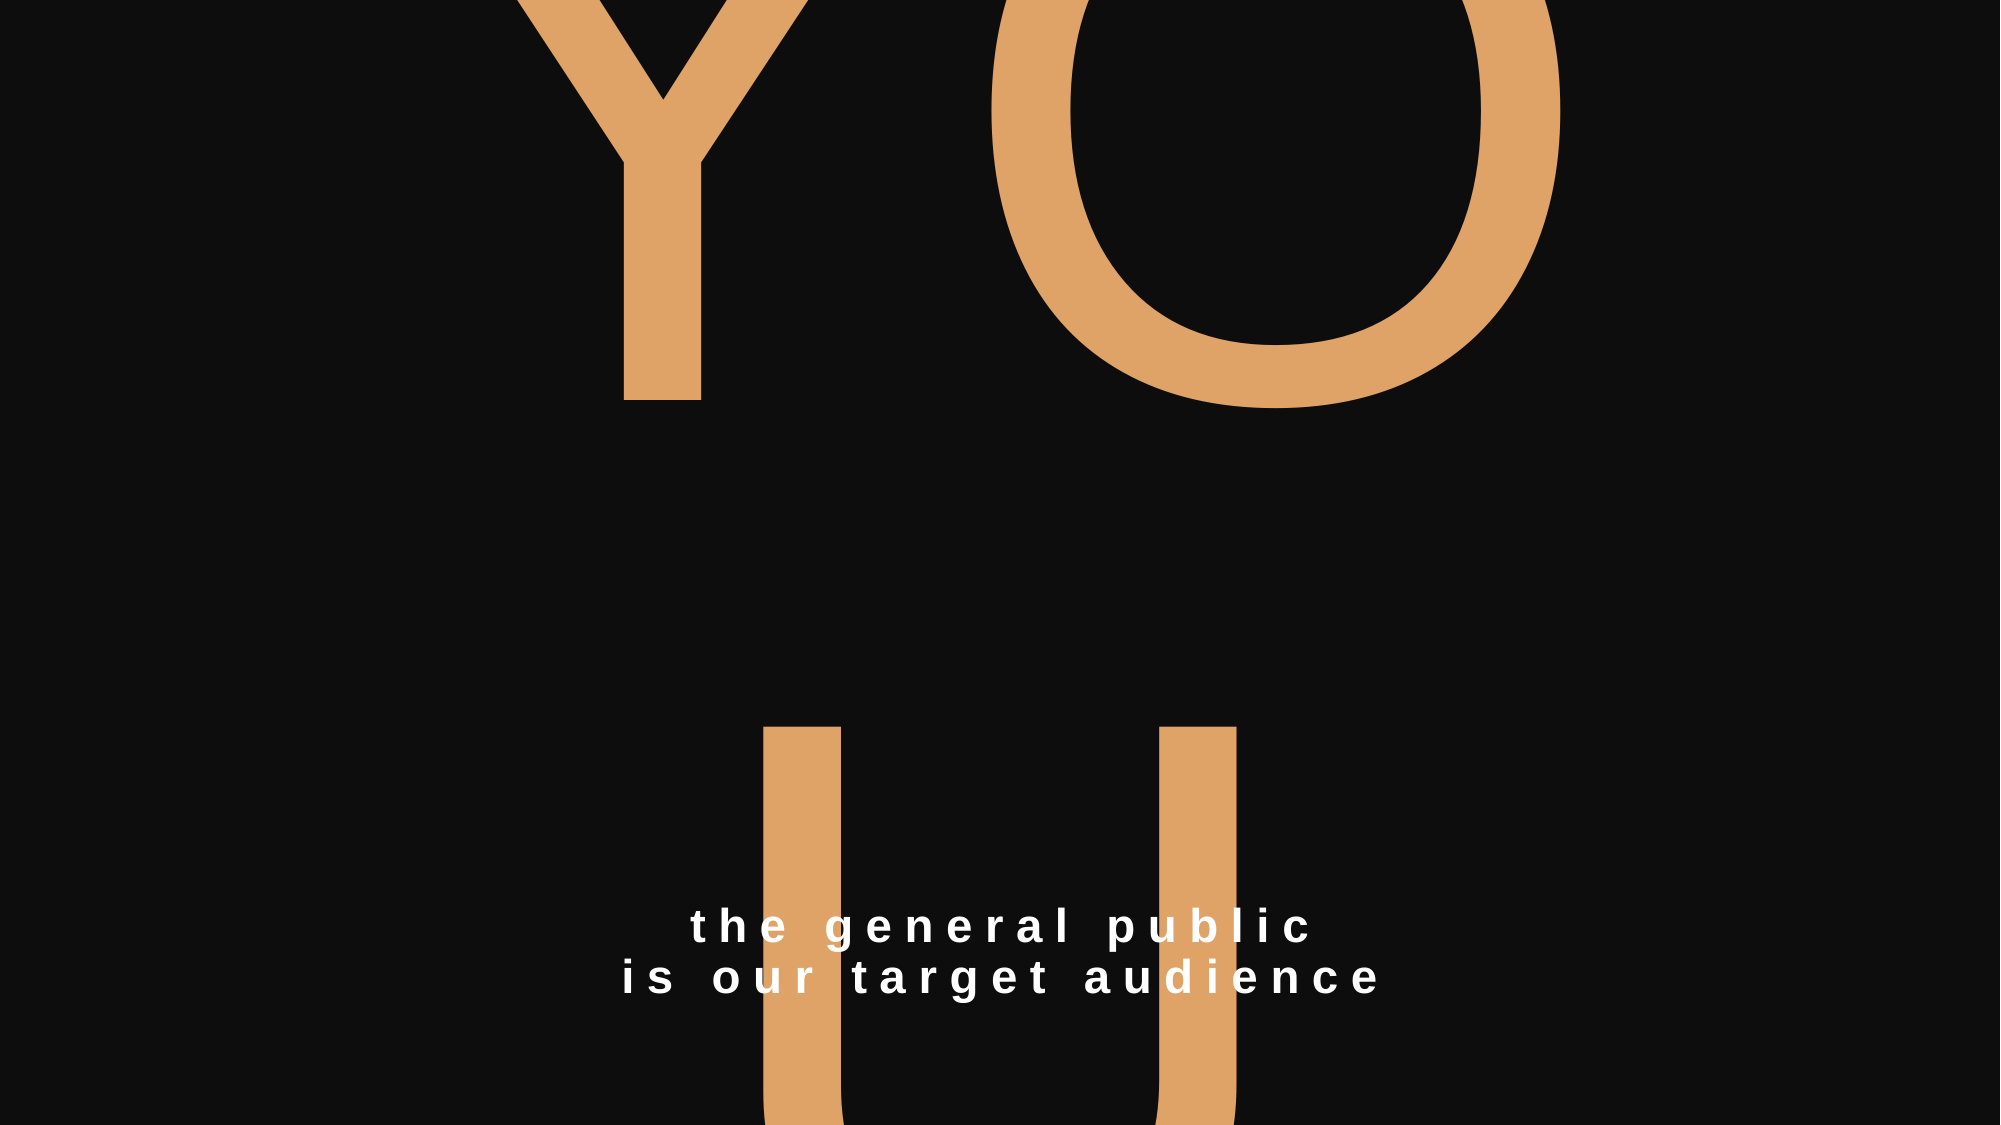

YOU
the general public
is our target audience